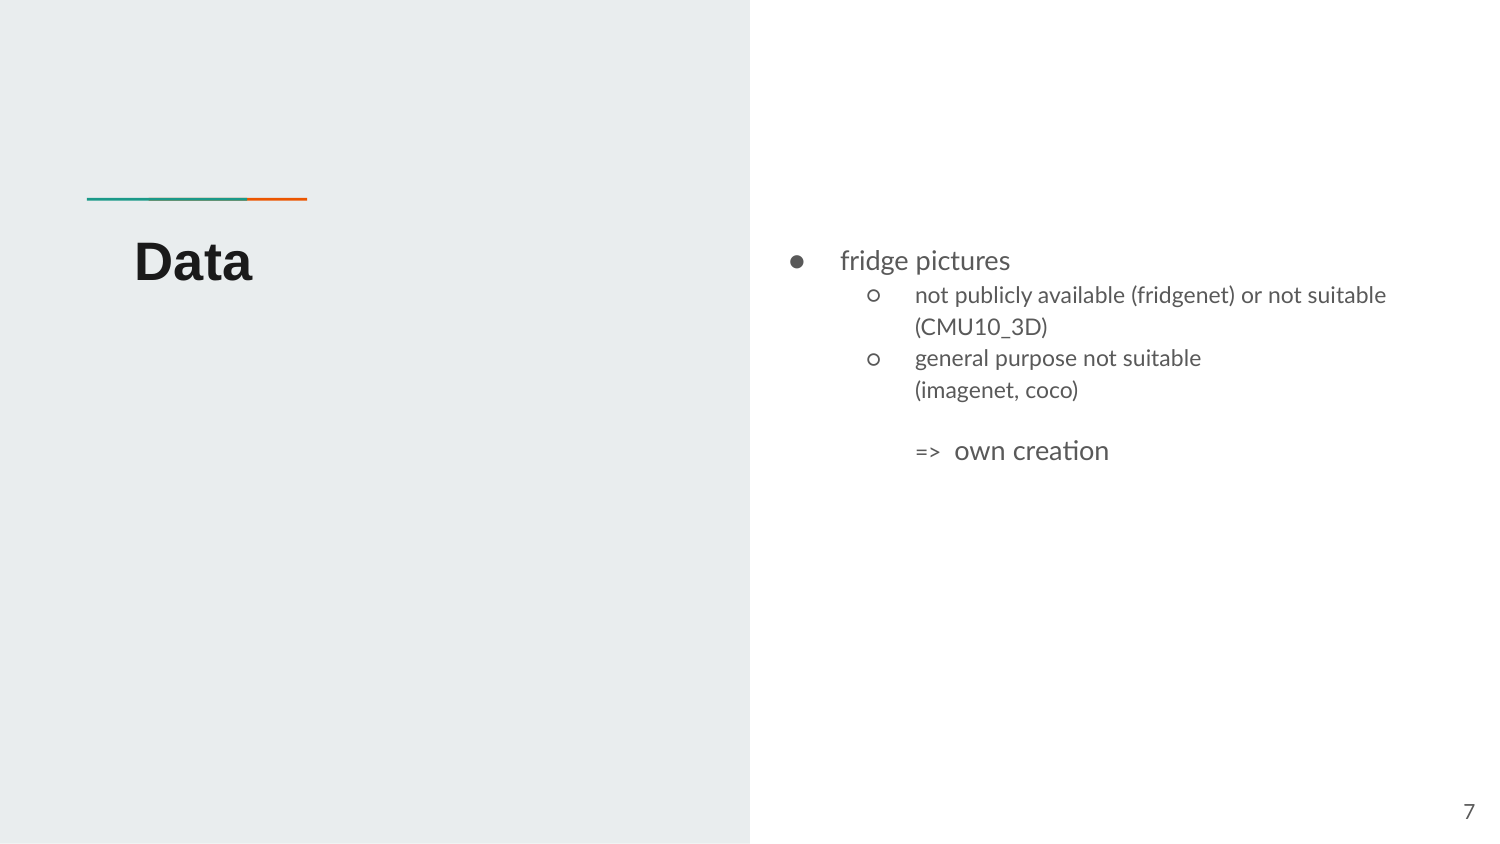

# Data
fridge pictures
not publicly available (fridgenet) or not suitable
(CMU10_3D)
general purpose not suitable
(imagenet, coco)
=>  own creation

7